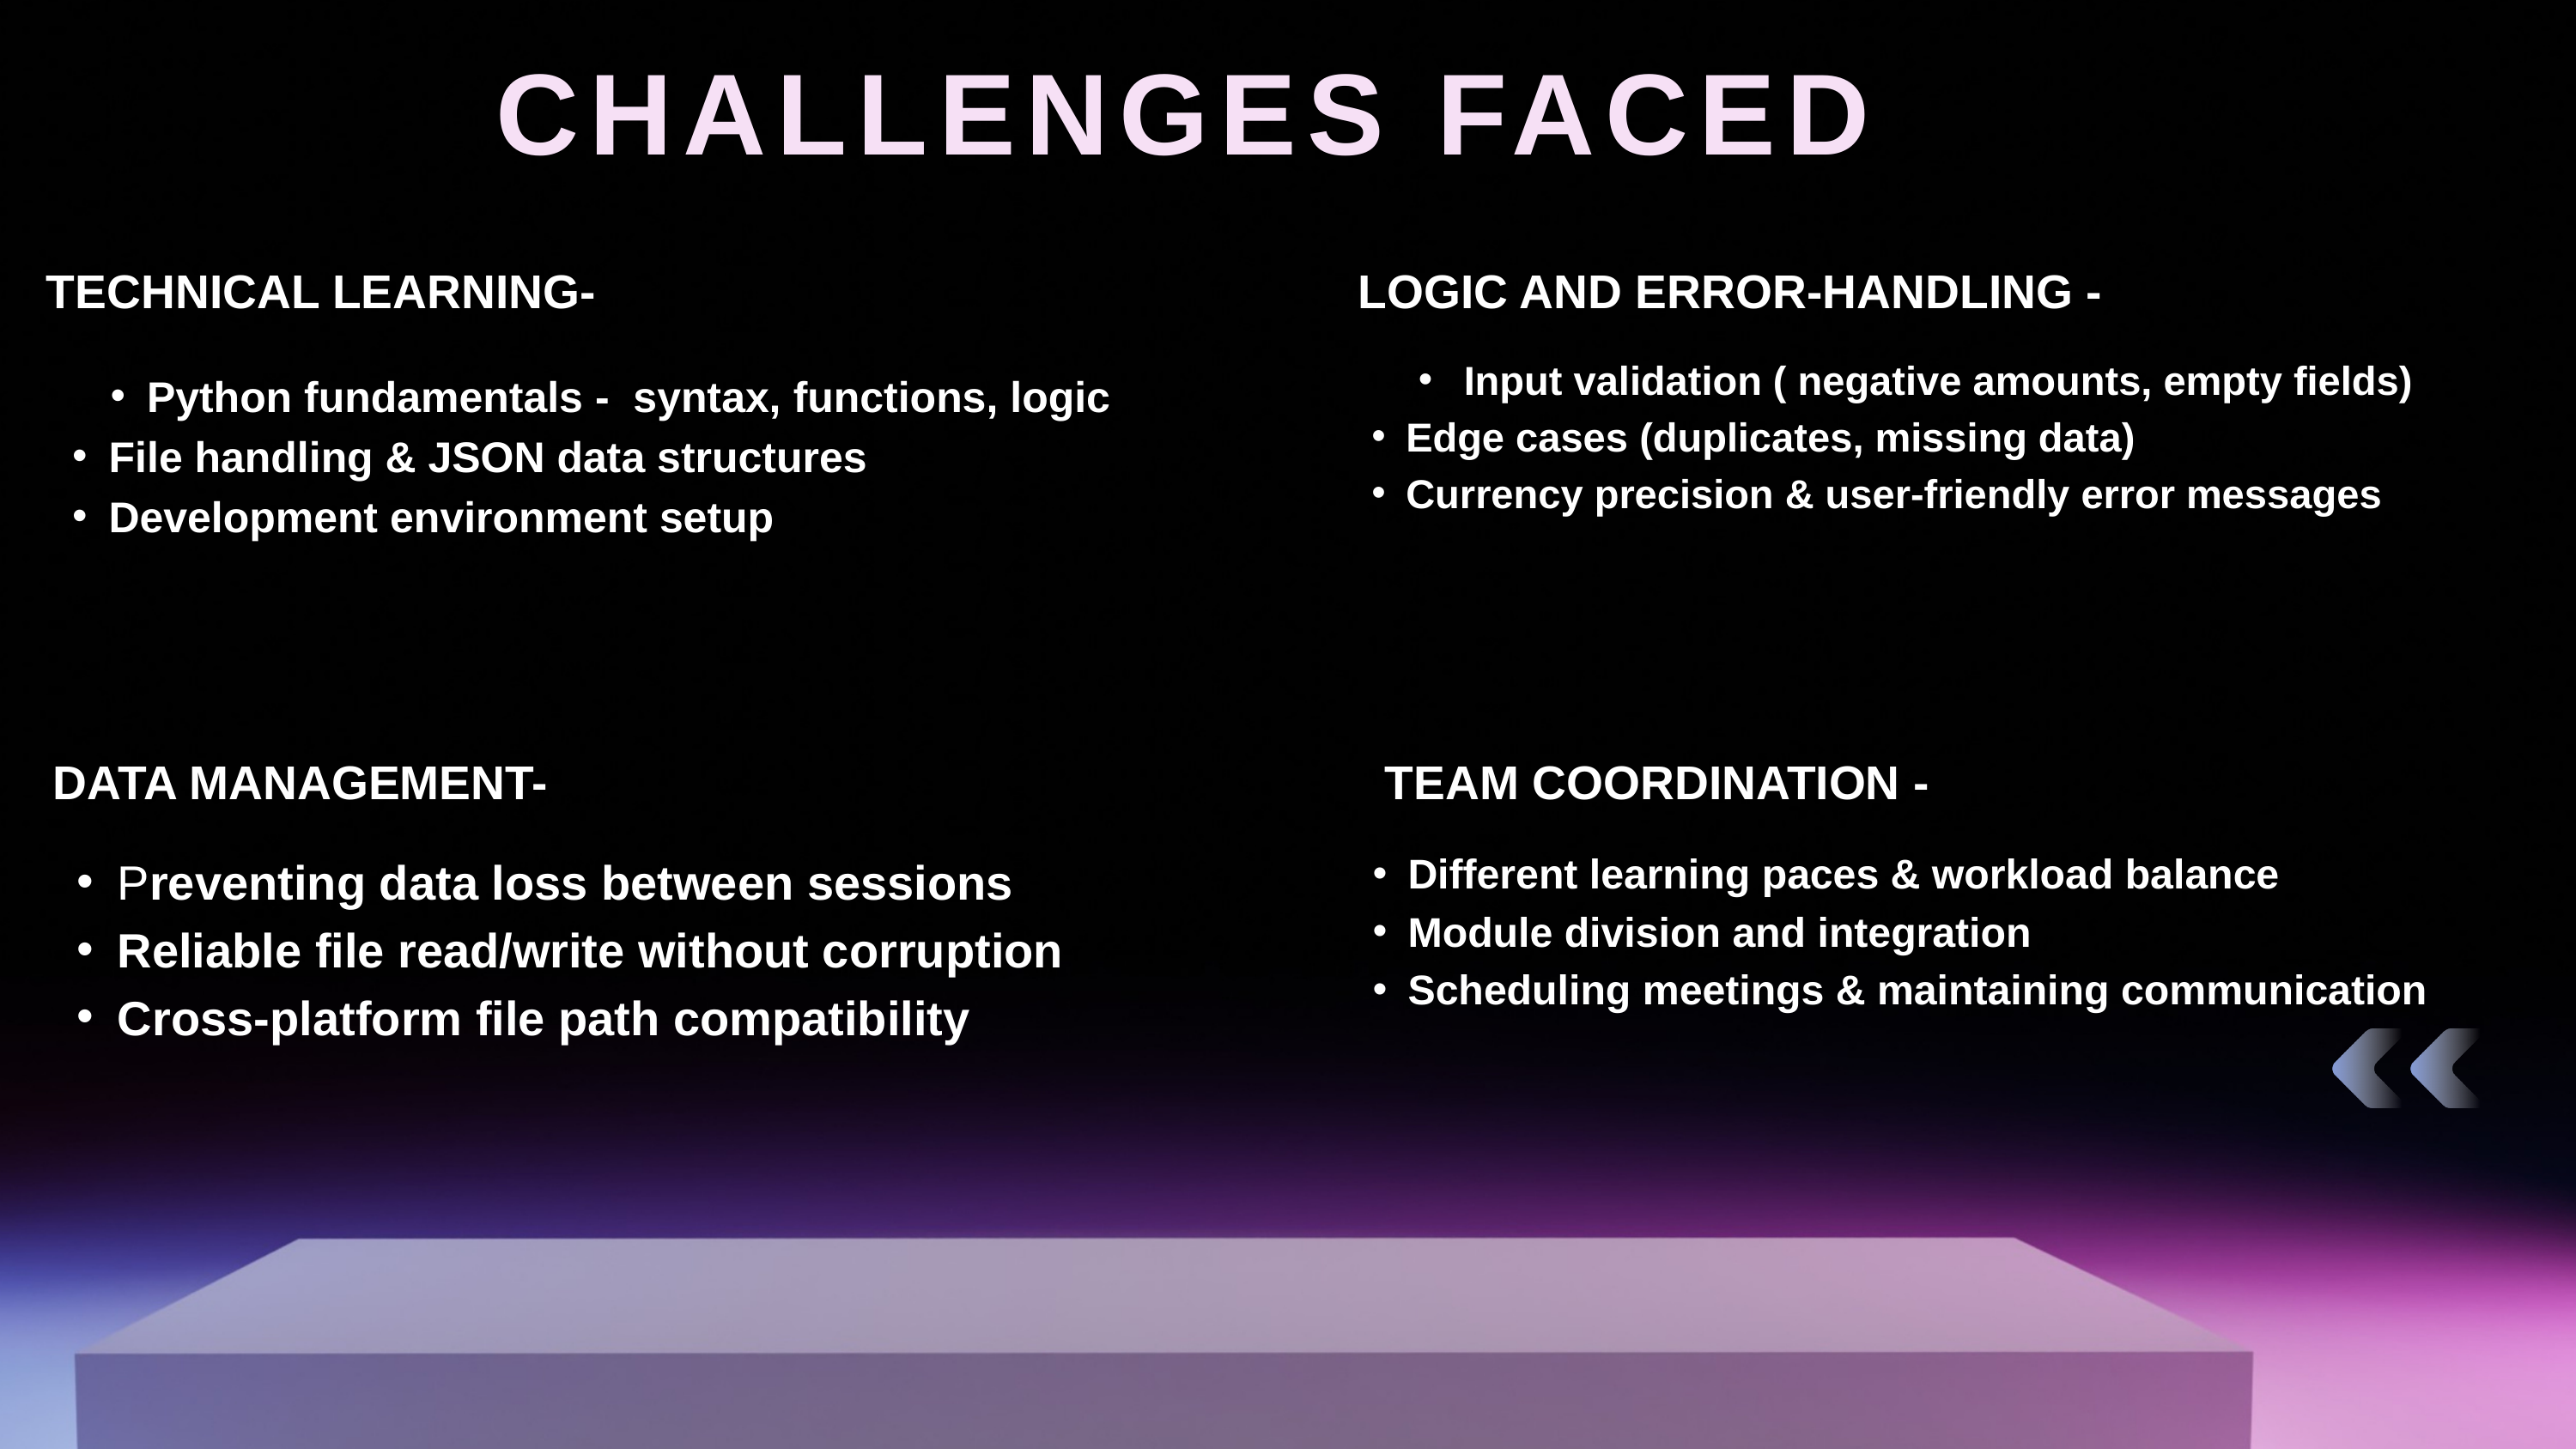

CHALLENGES FACED
TECHNICAL LEARNING-
LOGIC AND ERROR-HANDLING -
 Input validation ( negative amounts, empty fields)
Edge cases (duplicates, missing data)
Currency precision & user-friendly error messages

Python fundamentals -  syntax, functions, logic
File handling & JSON data structures
Development environment setup

DATA MANAGEMENT-
TEAM COORDINATION -
Different learning paces & workload balance
Module division and integration
Scheduling meetings & maintaining communication

Preventing data loss between sessions
Reliable file read/write without corruption
Cross-platform file path compatibility